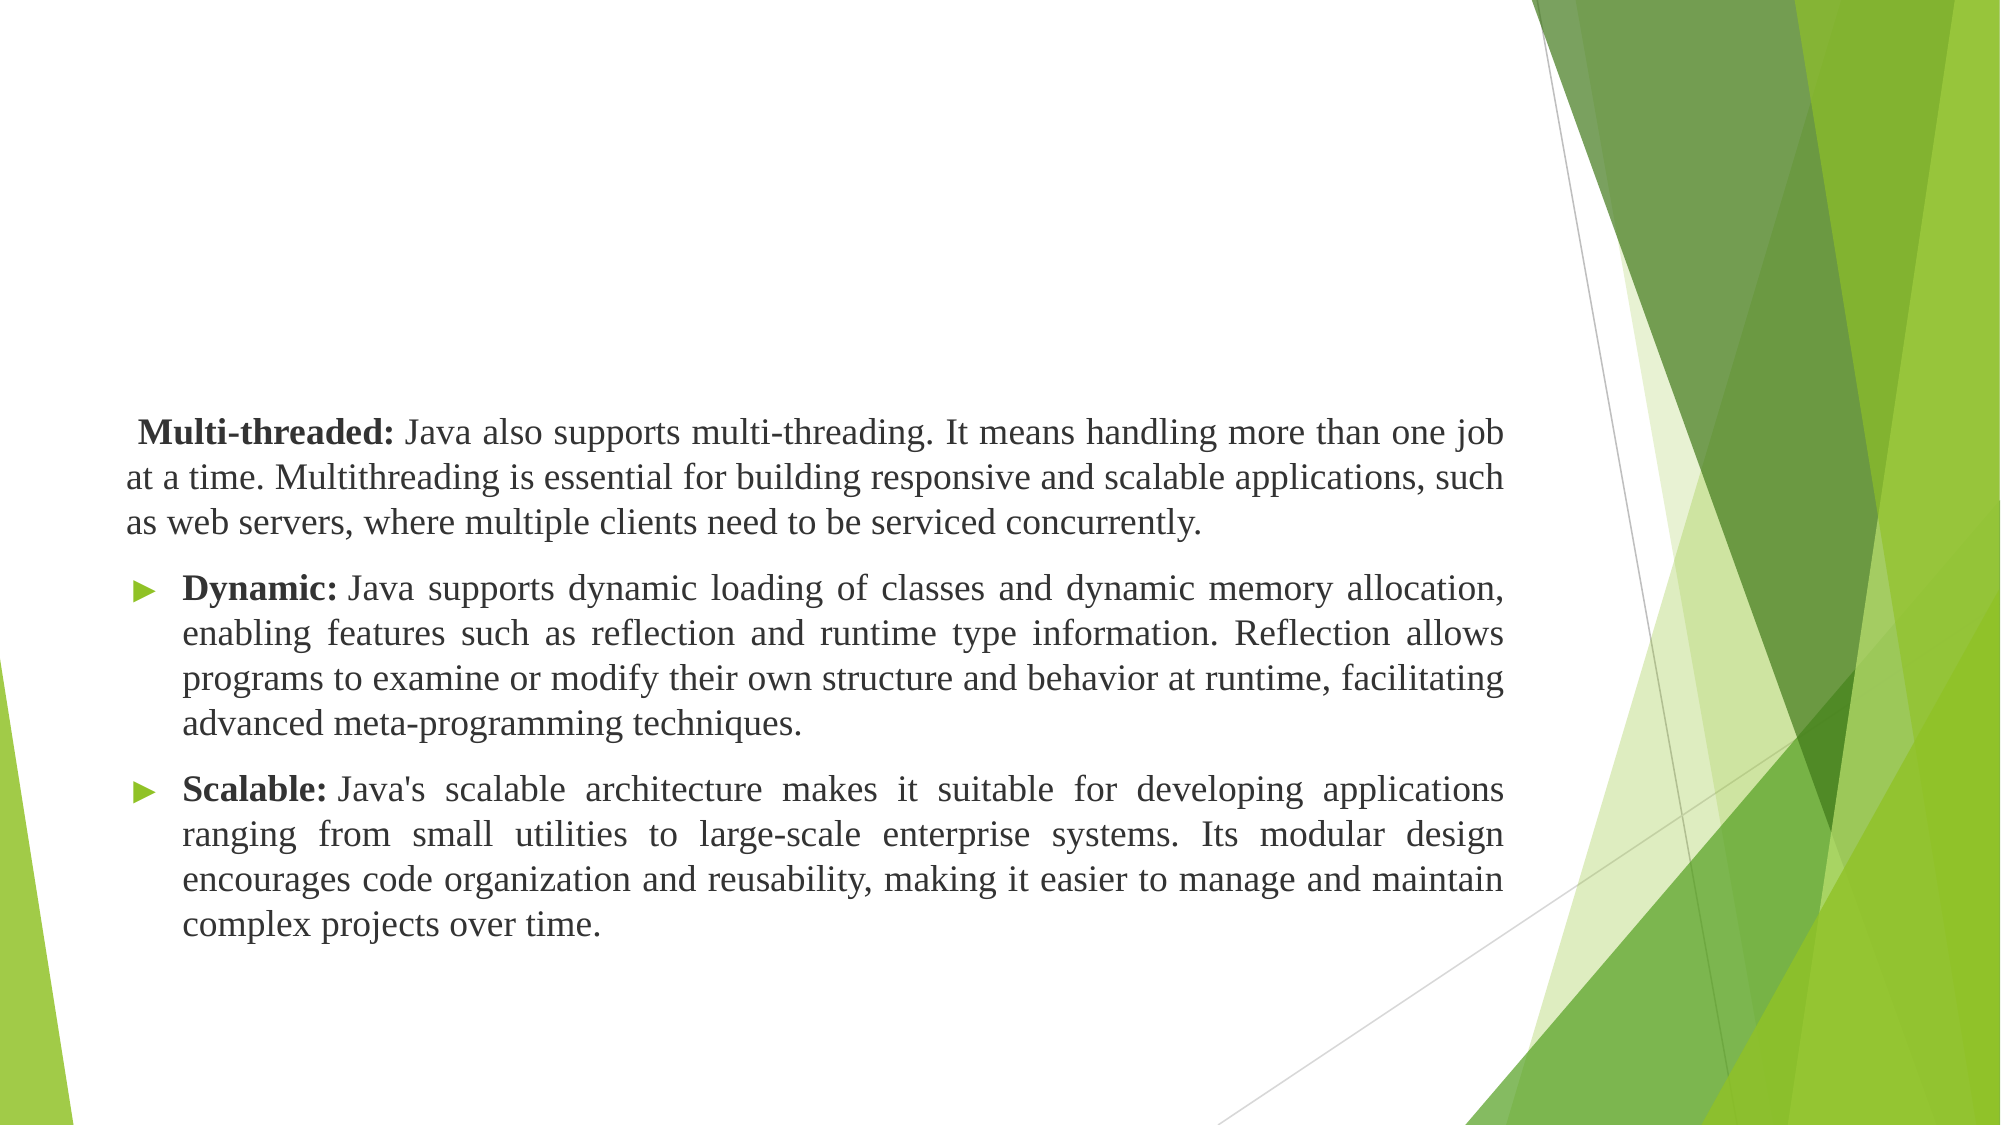

#
 Multi-threaded: Java also supports multi-threading. It means handling more than one job at a time. Multithreading is essential for building responsive and scalable applications, such as web servers, where multiple clients need to be serviced concurrently.
Dynamic: Java supports dynamic loading of classes and dynamic memory allocation, enabling features such as reflection and runtime type information. Reflection allows programs to examine or modify their own structure and behavior at runtime, facilitating advanced meta-programming techniques.
Scalable: Java's scalable architecture makes it suitable for developing applications ranging from small utilities to large-scale enterprise systems. Its modular design encourages code organization and reusability, making it easier to manage and maintain complex projects over time.